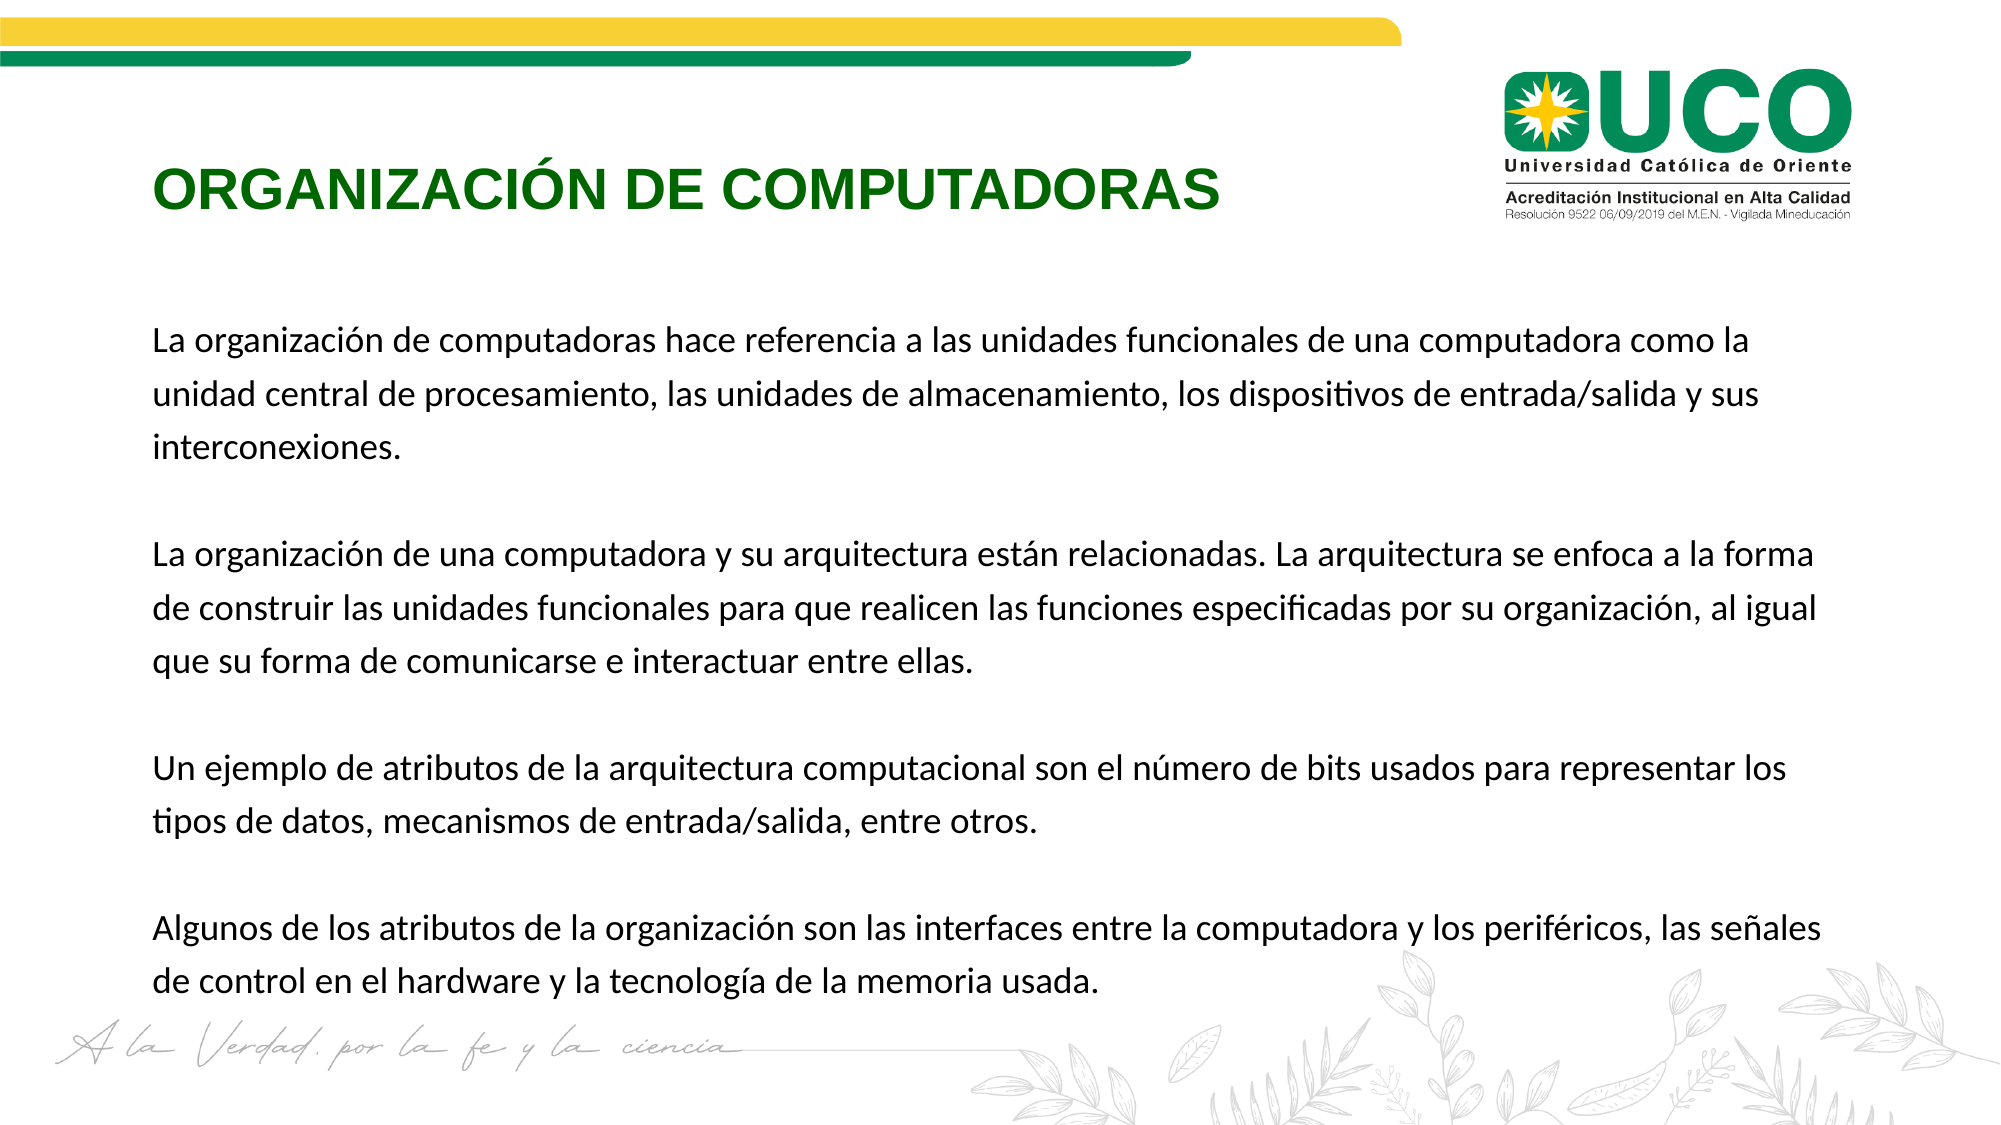

# ORGANIZACIÓN DE COMPUTADORAS
La organización de computadoras hace referencia a las unidades funcionales de una computadora como la unidad central de procesamiento, las unidades de almacenamiento, los dispositivos de entrada/salida y sus interconexiones.

La organización de una computadora y su arquitectura están relacionadas. La arquitectura se enfoca a la forma de construir las unidades funcionales para que realicen las funciones especificadas por su organización, al igual que su forma de comunicarse e interactuar entre ellas.

Un ejemplo de atributos de la arquitectura computacional son el número de bits usados para representar los tipos de datos, mecanismos de entrada/salida, entre otros.

Algunos de los atributos de la organización son las interfaces entre la computadora y los periféricos, las señales de control en el hardware y la tecnología de la memoria usada.